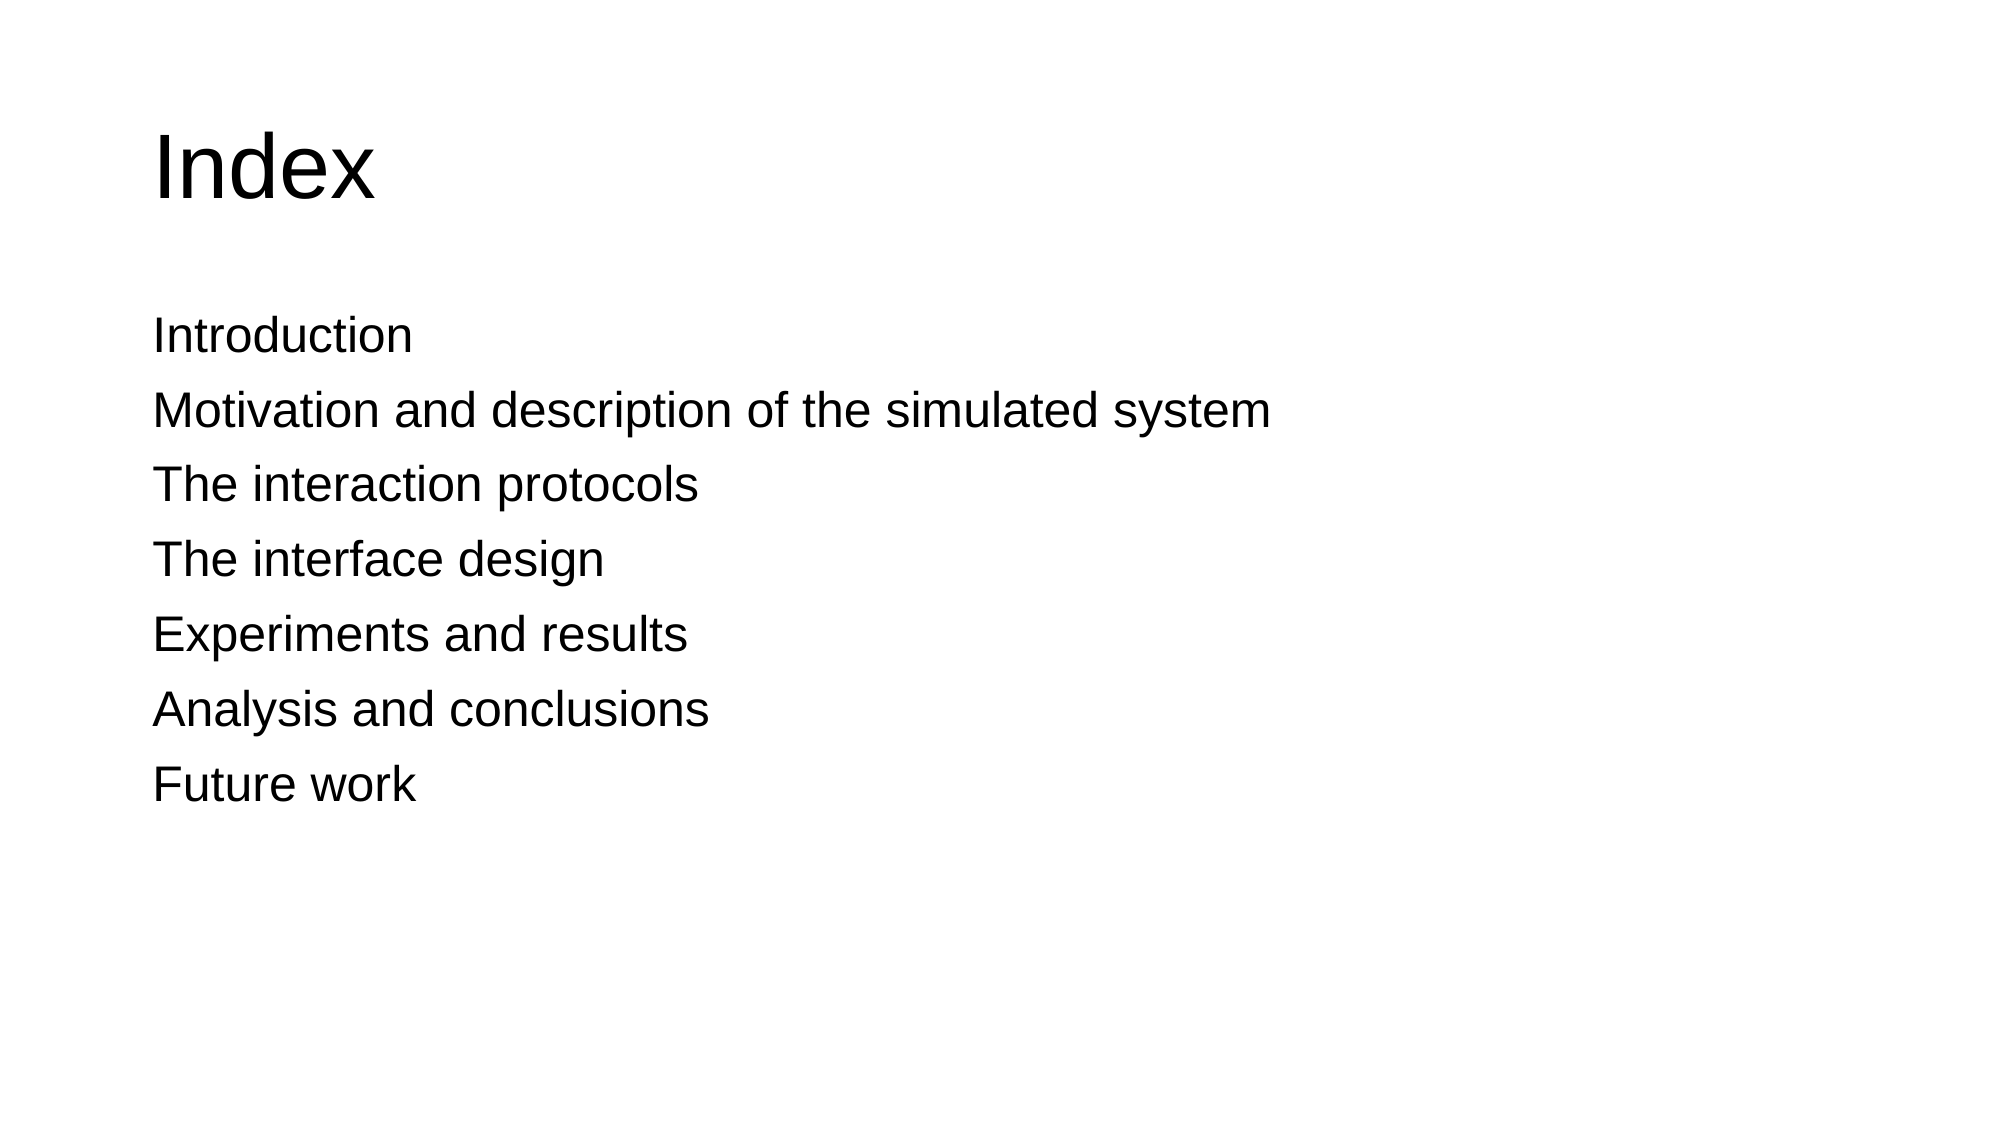

# Index
Introduction
Motivation and description of the simulated system
The interaction protocols
The interface design
Experiments and results
Analysis and conclusions
Future work